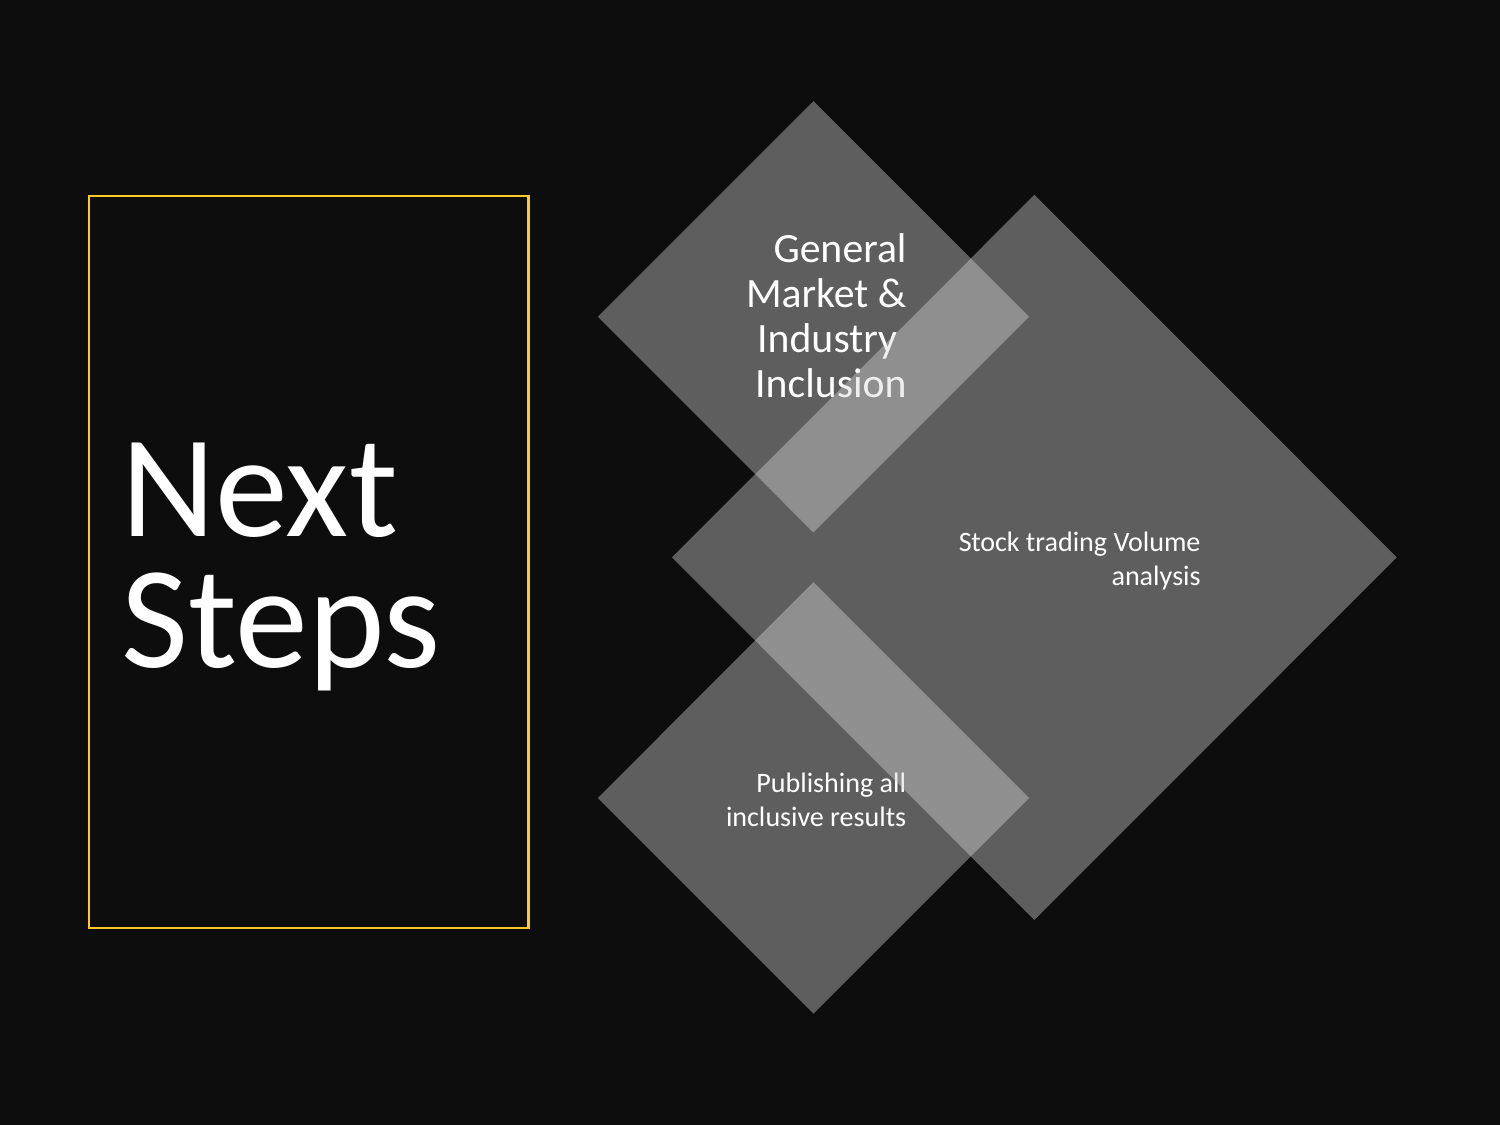

General Market & Industry  Inclusion
Publishing all inclusive results
Stock trading Volume analysis

# Next Steps